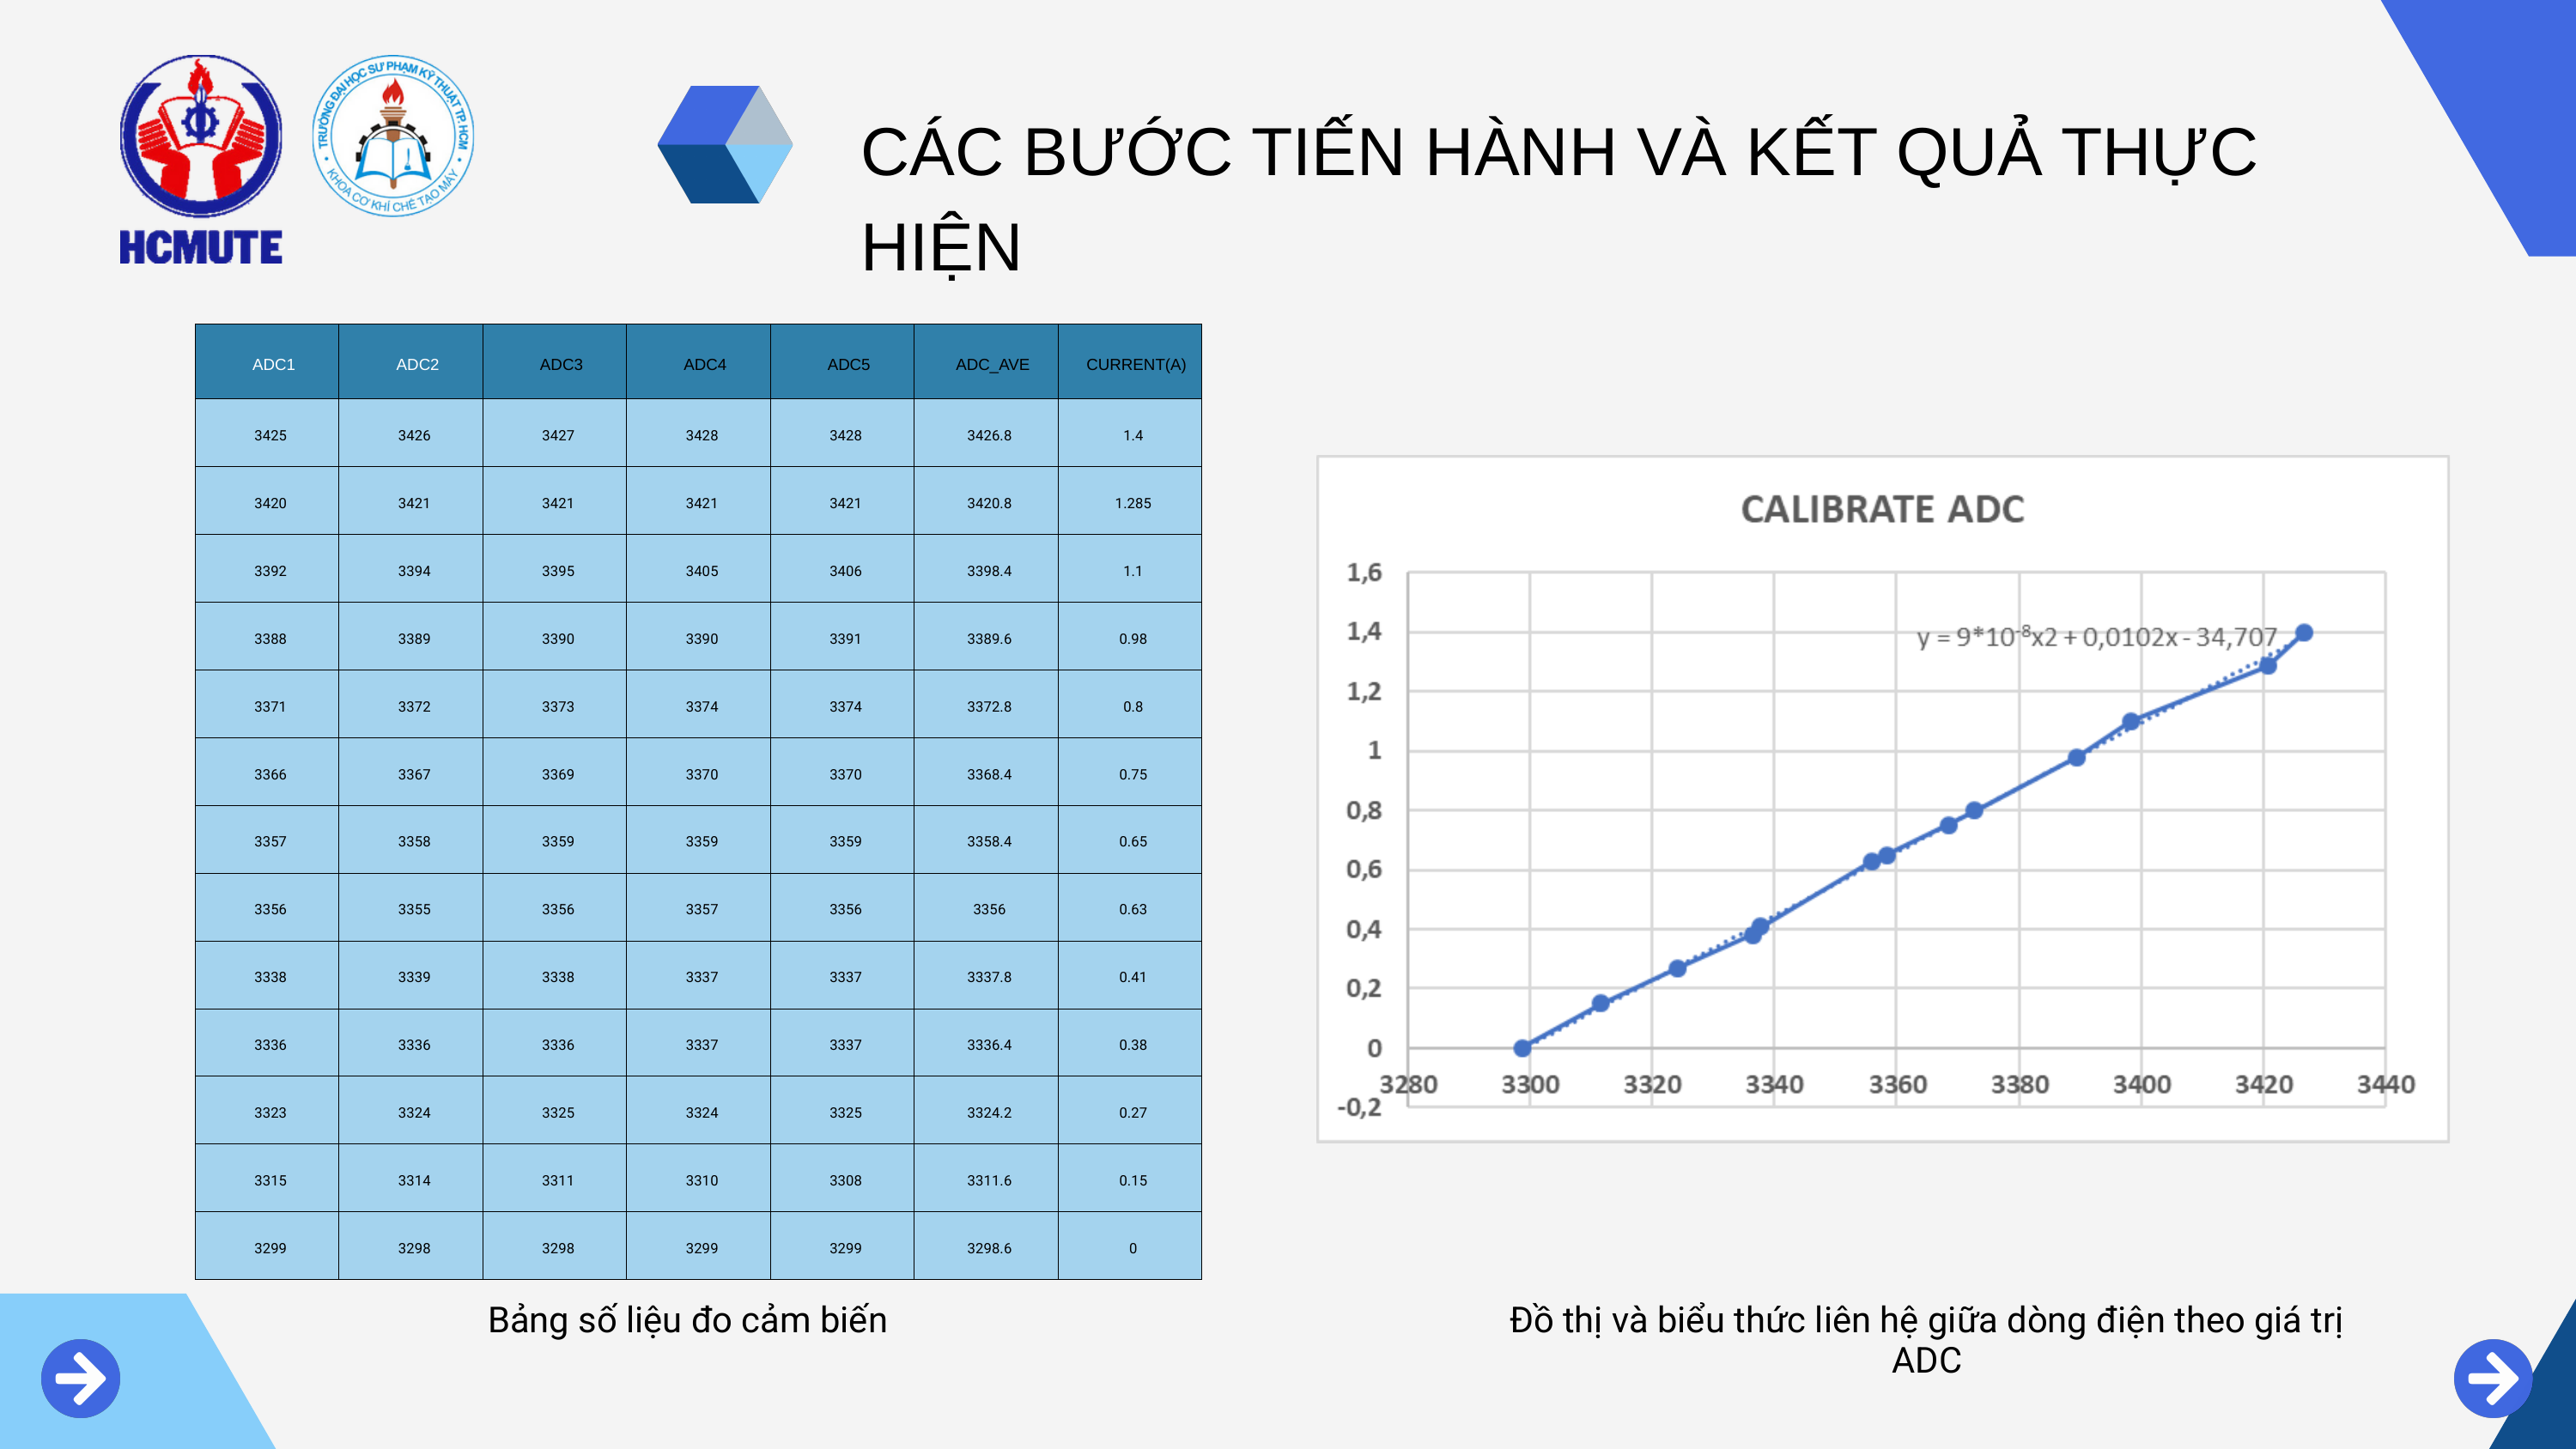

CÁC BƯỚC TIẾN HÀNH VÀ KẾT QUẢ THỰC HIỆN
| ADC1 | ADC2 | ADC3 | ADC4 | ADC5 | ADC\_AVE | CURRENT(A) |
| --- | --- | --- | --- | --- | --- | --- |
| 3425 | 3426 | 3427 | 3428 | 3428 | 3426.8 | 1.4 |
| 3420 | 3421 | 3421 | 3421 | 3421 | 3420.8 | 1.285 |
| 3392 | 3394 | 3395 | 3405 | 3406 | 3398.4 | 1.1 |
| 3388 | 3389 | 3390 | 3390 | 3391 | 3389.6 | 0.98 |
| 3371 | 3372 | 3373 | 3374 | 3374 | 3372.8 | 0.8 |
| 3366 | 3367 | 3369 | 3370 | 3370 | 3368.4 | 0.75 |
| 3357 | 3358 | 3359 | 3359 | 3359 | 3358.4 | 0.65 |
| 3356 | 3355 | 3356 | 3357 | 3356 | 3356 | 0.63 |
| 3338 | 3339 | 3338 | 3337 | 3337 | 3337.8 | 0.41 |
| 3336 | 3336 | 3336 | 3337 | 3337 | 3336.4 | 0.38 |
| 3323 | 3324 | 3325 | 3324 | 3325 | 3324.2 | 0.27 |
| 3315 | 3314 | 3311 | 3310 | 3308 | 3311.6 | 0.15 |
| 3299 | 3298 | 3298 | 3299 | 3299 | 3298.6 | 0 |

Đồ thị và biểu thức liên hệ giữa dòng điện theo giá trị ADC
Bảng số liệu đo cảm biến